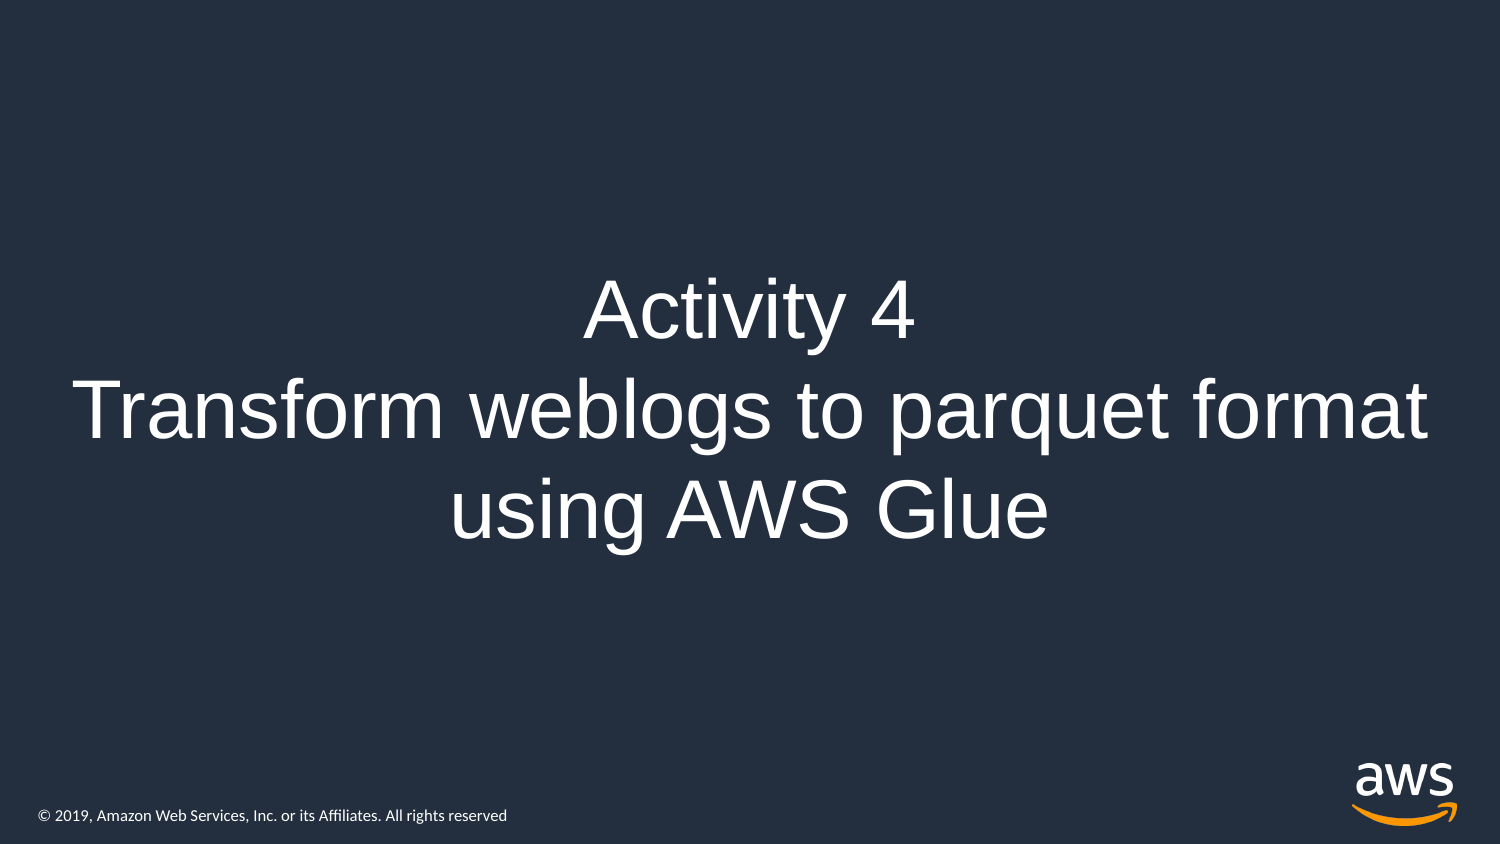

Activity 4
Transform weblogs to parquet format using AWS Glue